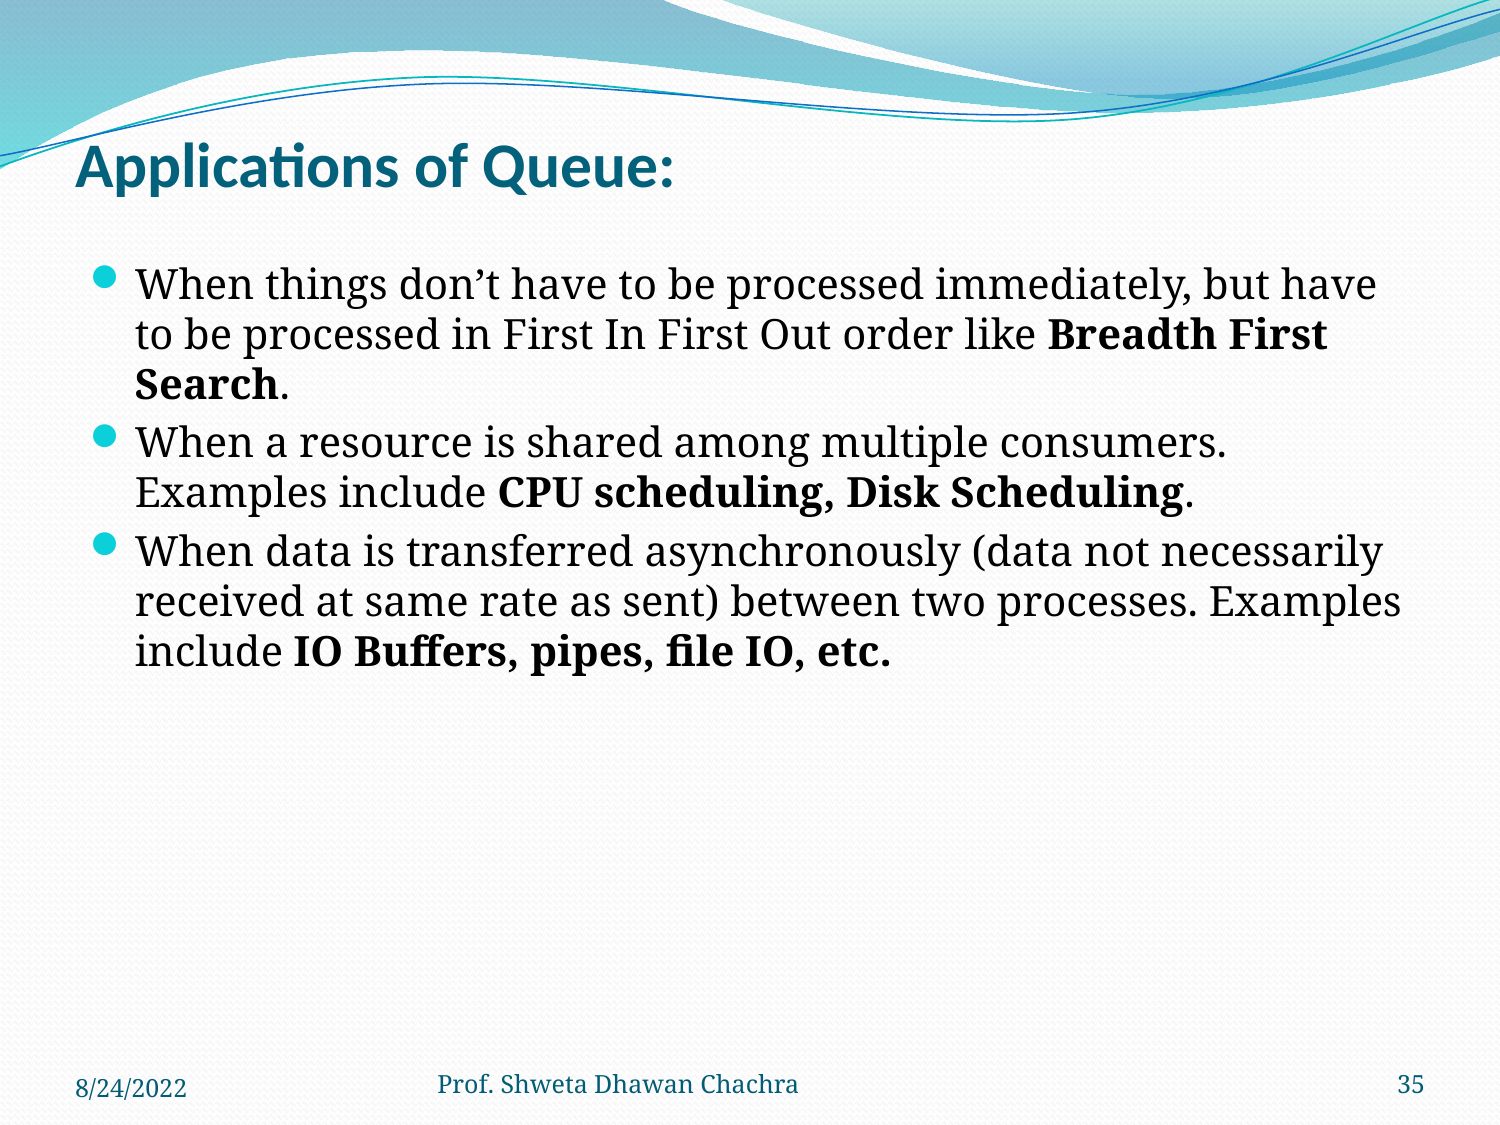

# Applications of Queue:
When things don’t have to be processed immediately, but have to be processed in First In First Out order like Breadth First Search.
When a resource is shared among multiple consumers. Examples include CPU scheduling, Disk Scheduling.
When data is transferred asynchronously (data not necessarily received at same rate as sent) between two processes. Examples include IO Buffers, pipes, file IO, etc.
8/24/2022
Prof. Shweta Dhawan Chachra
35